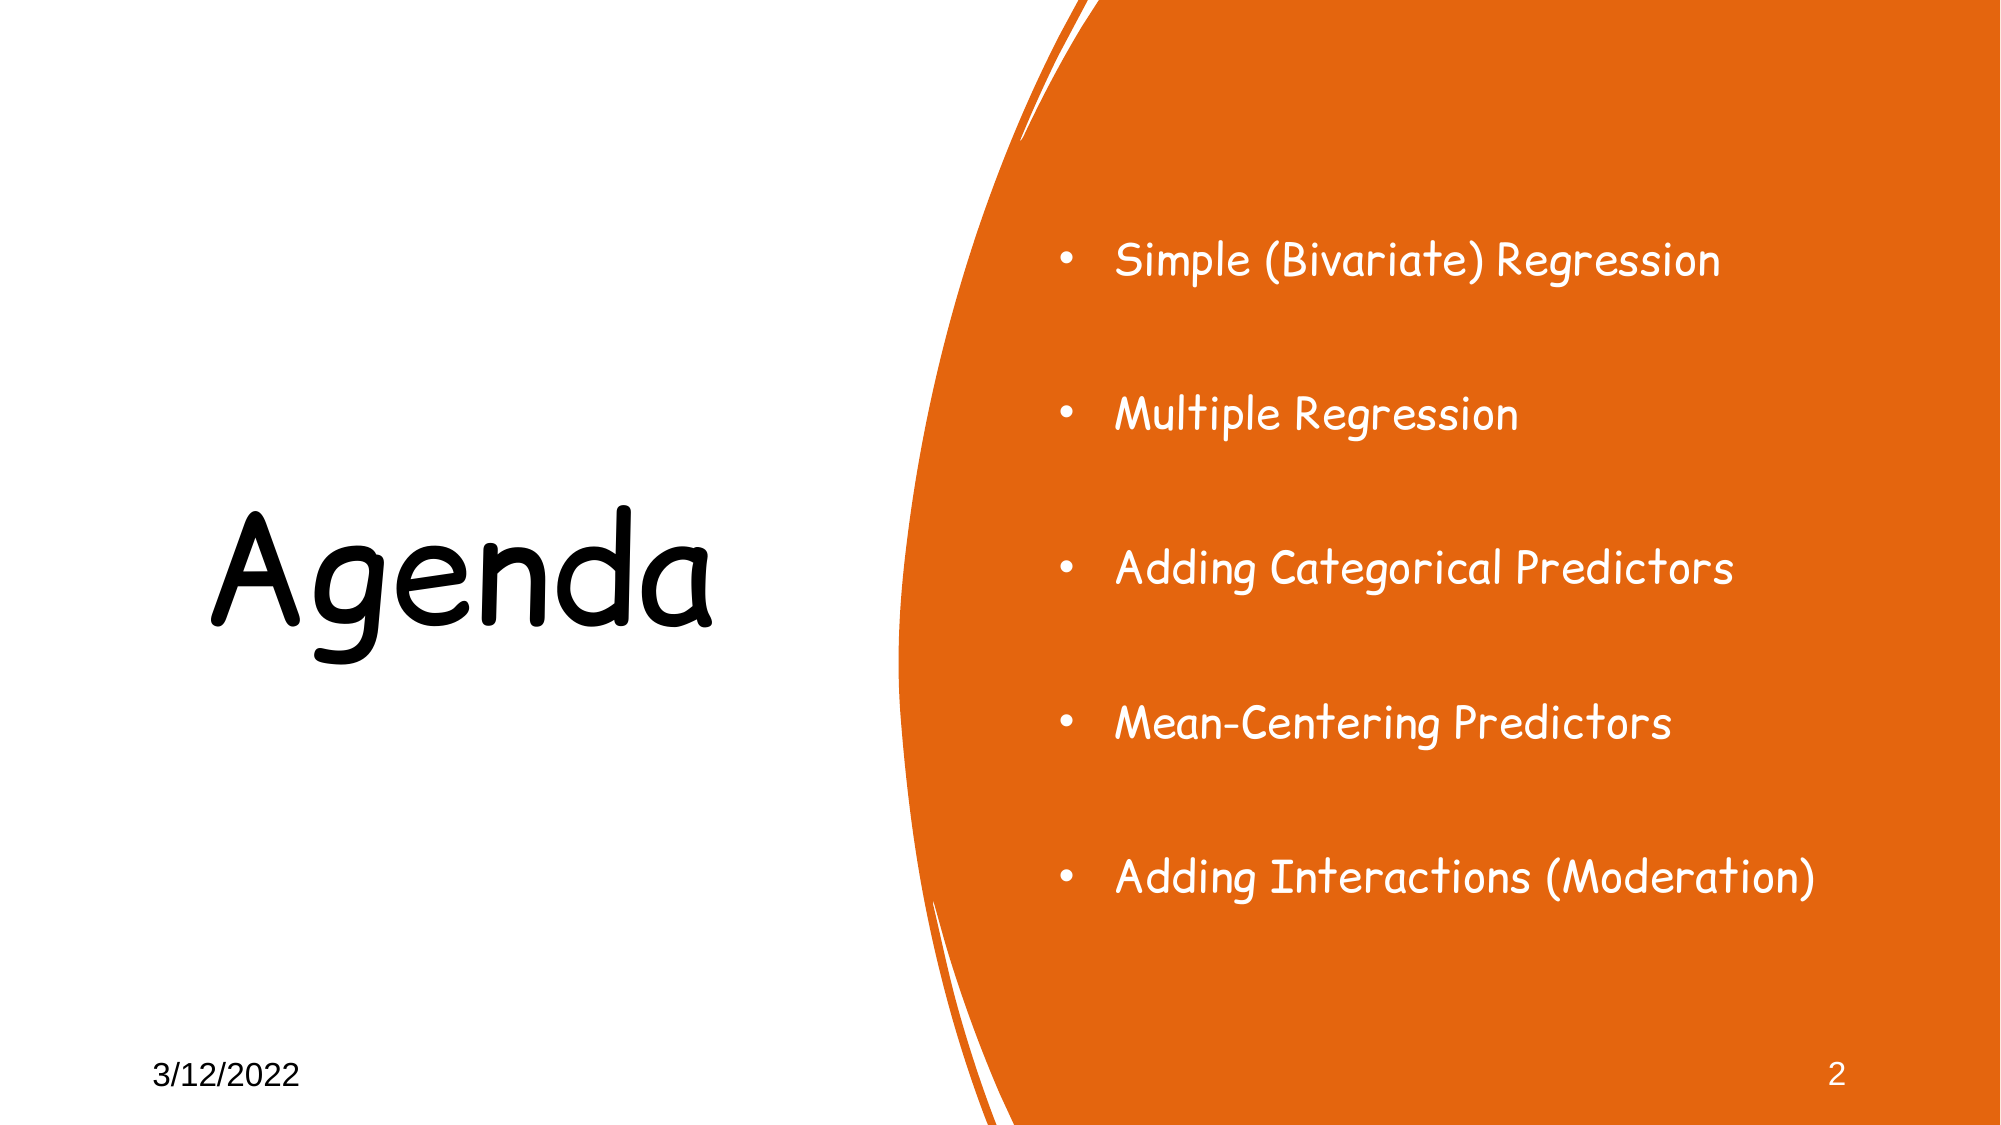

# Agenda
Simple (Bivariate) Regression

Multiple Regression

Adding Categorical Predictors

Mean-Centering Predictors

Adding Interactions (Moderation)
2
3/12/2022